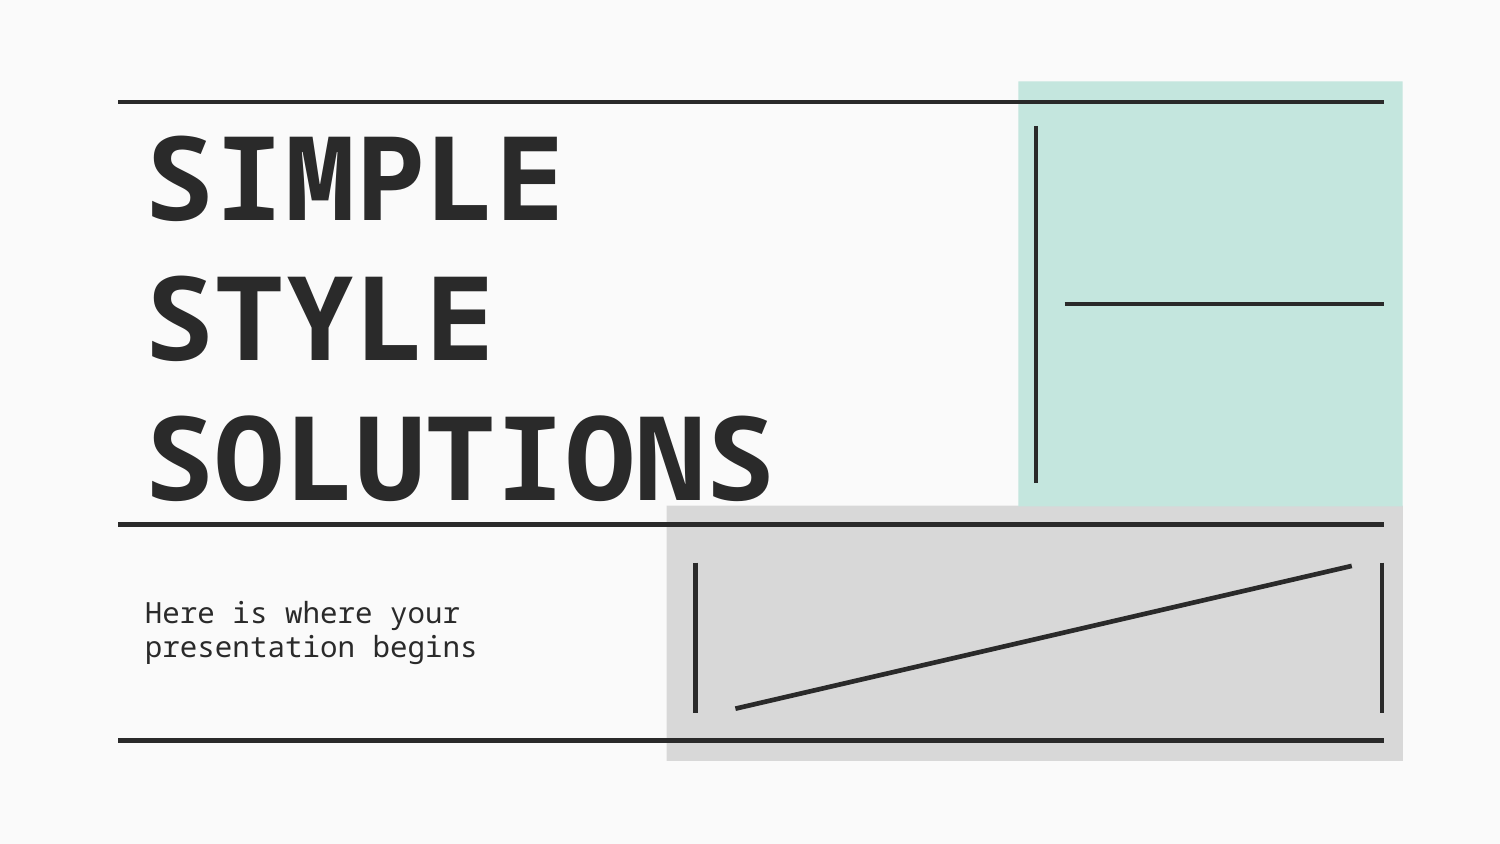

# SIMPLE STYLE SOLUTIONS

Here is where your presentation begins